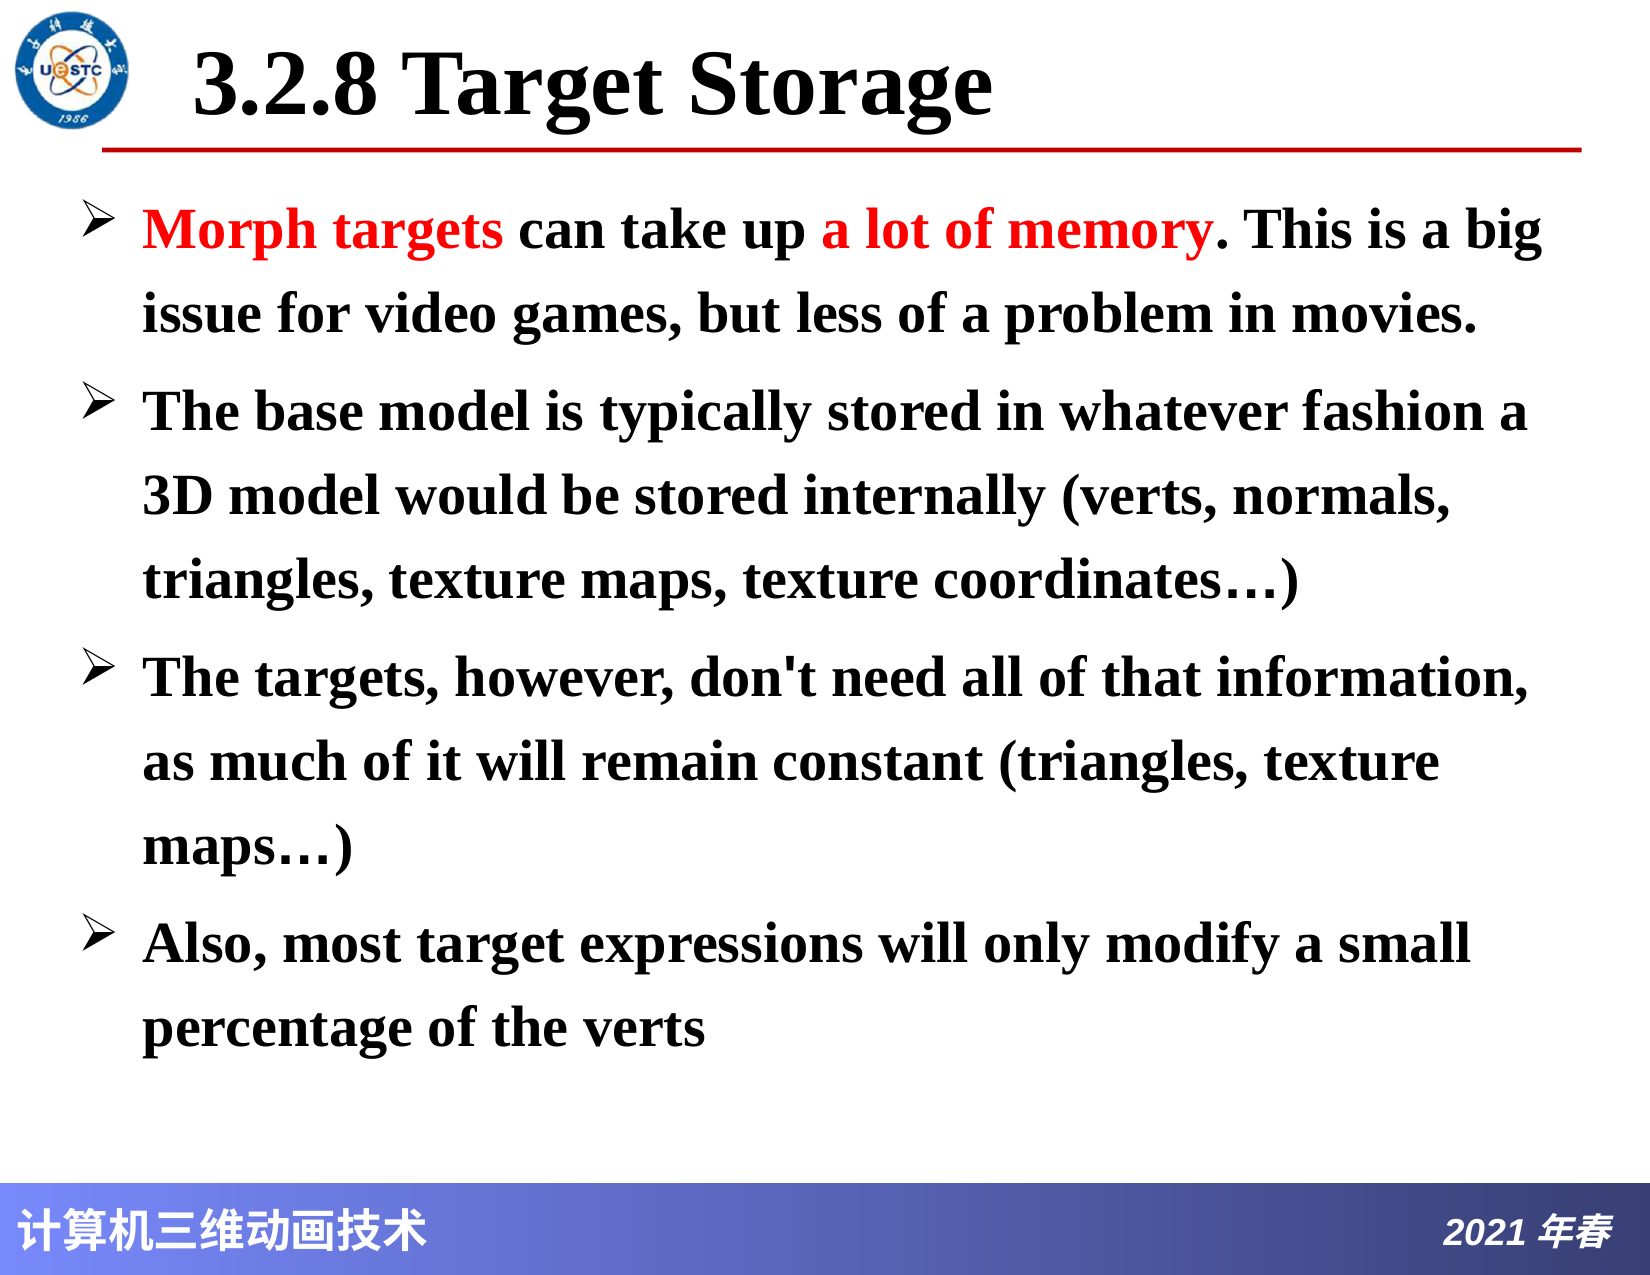

# 3.2.8 Target Storage
Morph targets can take up a lot of memory. This is a big issue for video games, but less of a problem in movies.
The base model is typically stored in whatever fashion a 3D model would be stored internally (verts, normals, triangles, texture maps, texture coordinates…)
The targets, however, don't need all of that information, as much of it will remain constant (triangles, texture maps…)
Also, most target expressions will only modify a small percentage of the verts